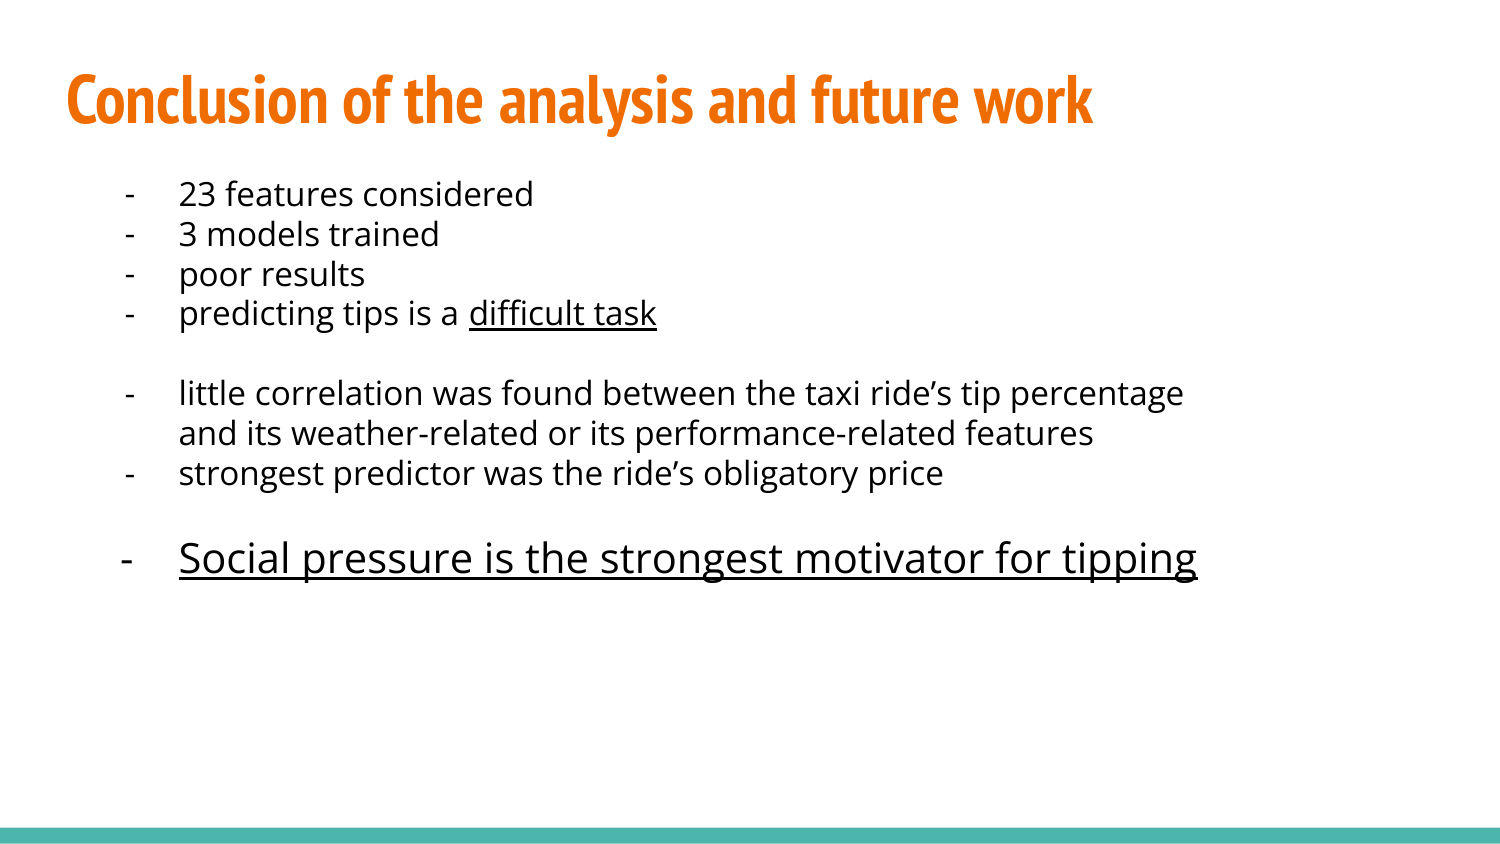

# Conclusion of the analysis and future work
23 features considered
3 models trained
poor results
predicting tips is a difficult task

little correlation was found between the taxi ride’s tip percentage and its weather-related or its performance-related features
strongest predictor was the ride’s obligatory price

Social pressure is the strongest motivator for tipping